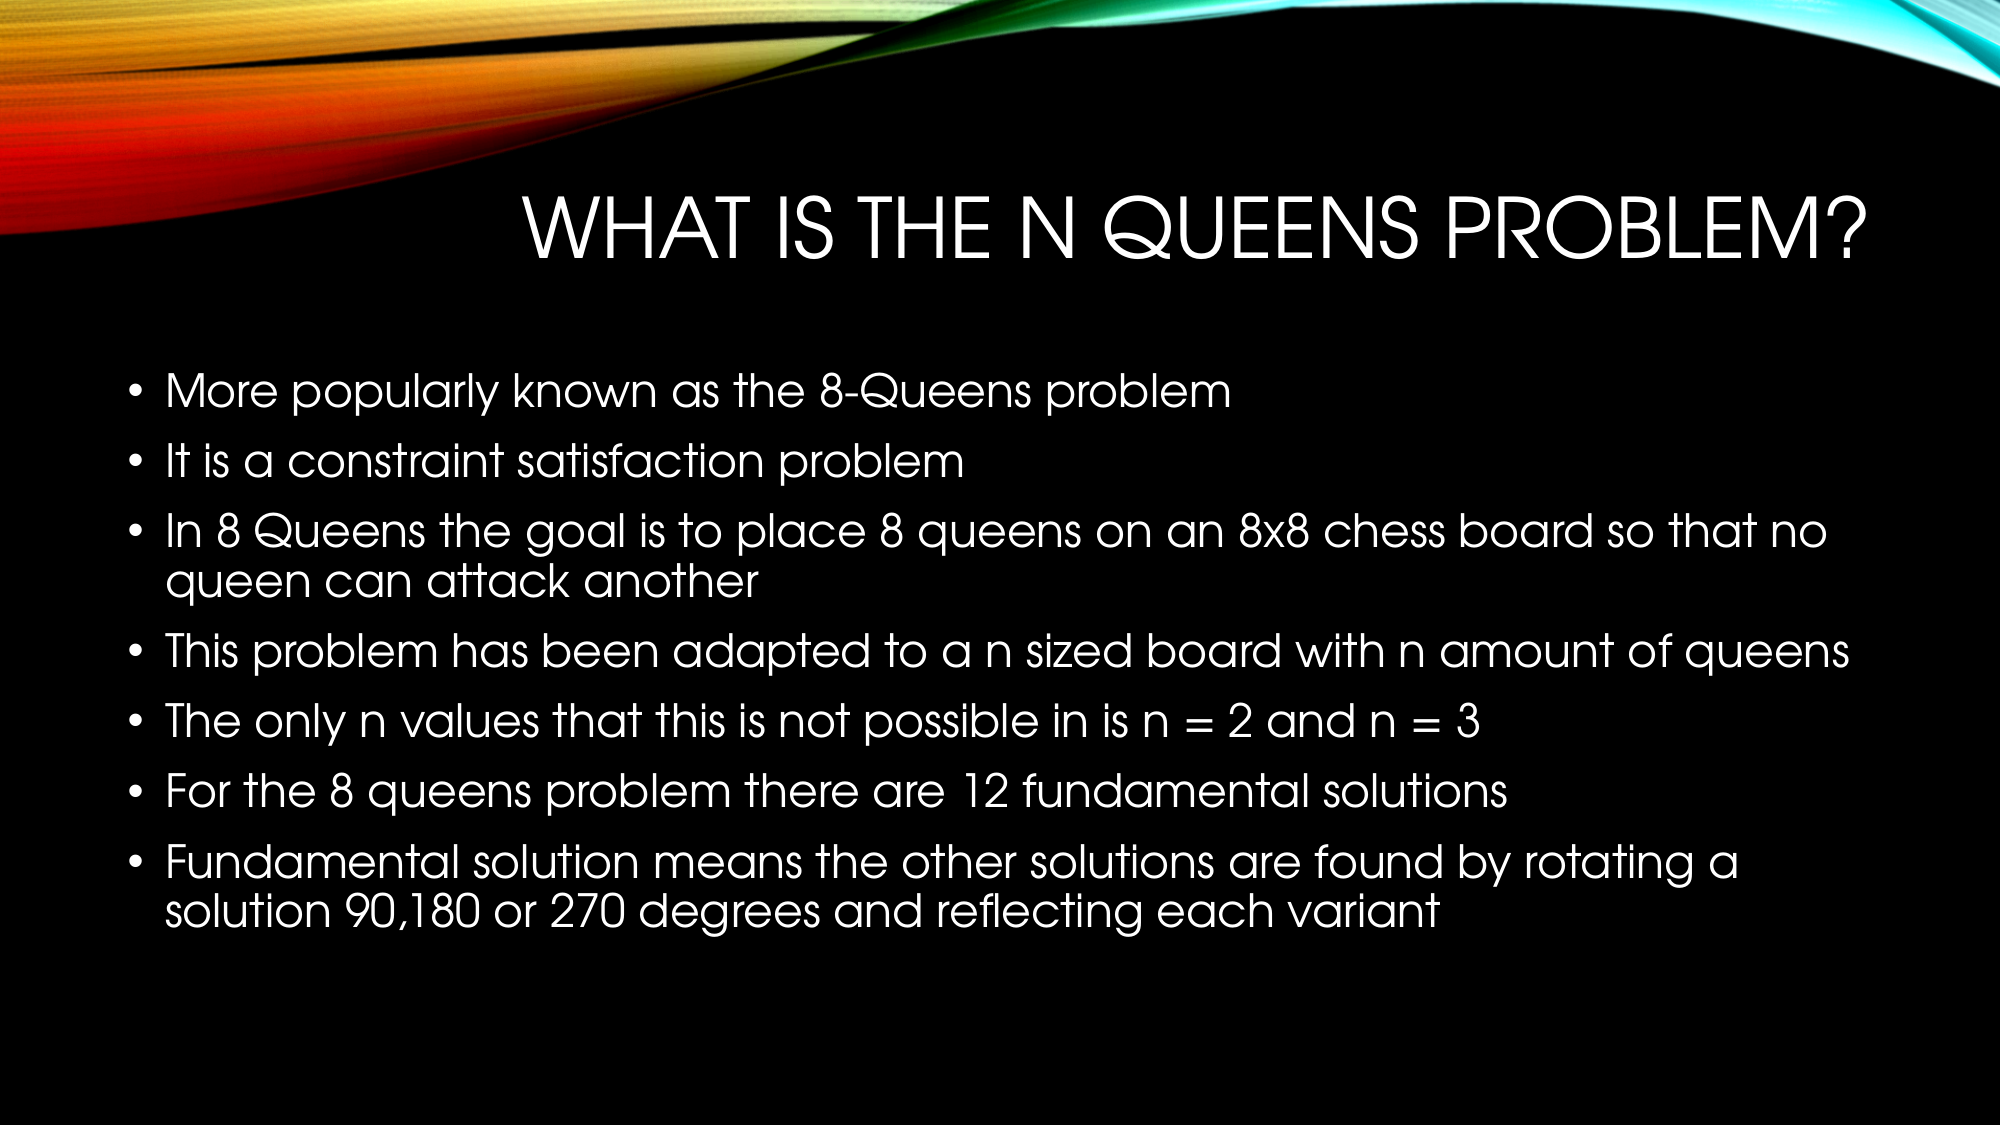

# What is the N Queens problem?
More popularly known as the 8-Queens problem
It is a constraint satisfaction problem
In 8 Queens the goal is to place 8 queens on an 8x8 chess board so that no queen can attack another
This problem has been adapted to a n sized board with n amount of queens
The only n values that this is not possible in is n = 2 and n = 3
For the 8 queens problem there are 12 fundamental solutions
Fundamental solution means the other solutions are found by rotating a solution 90,180 or 270 degrees and reflecting each variant